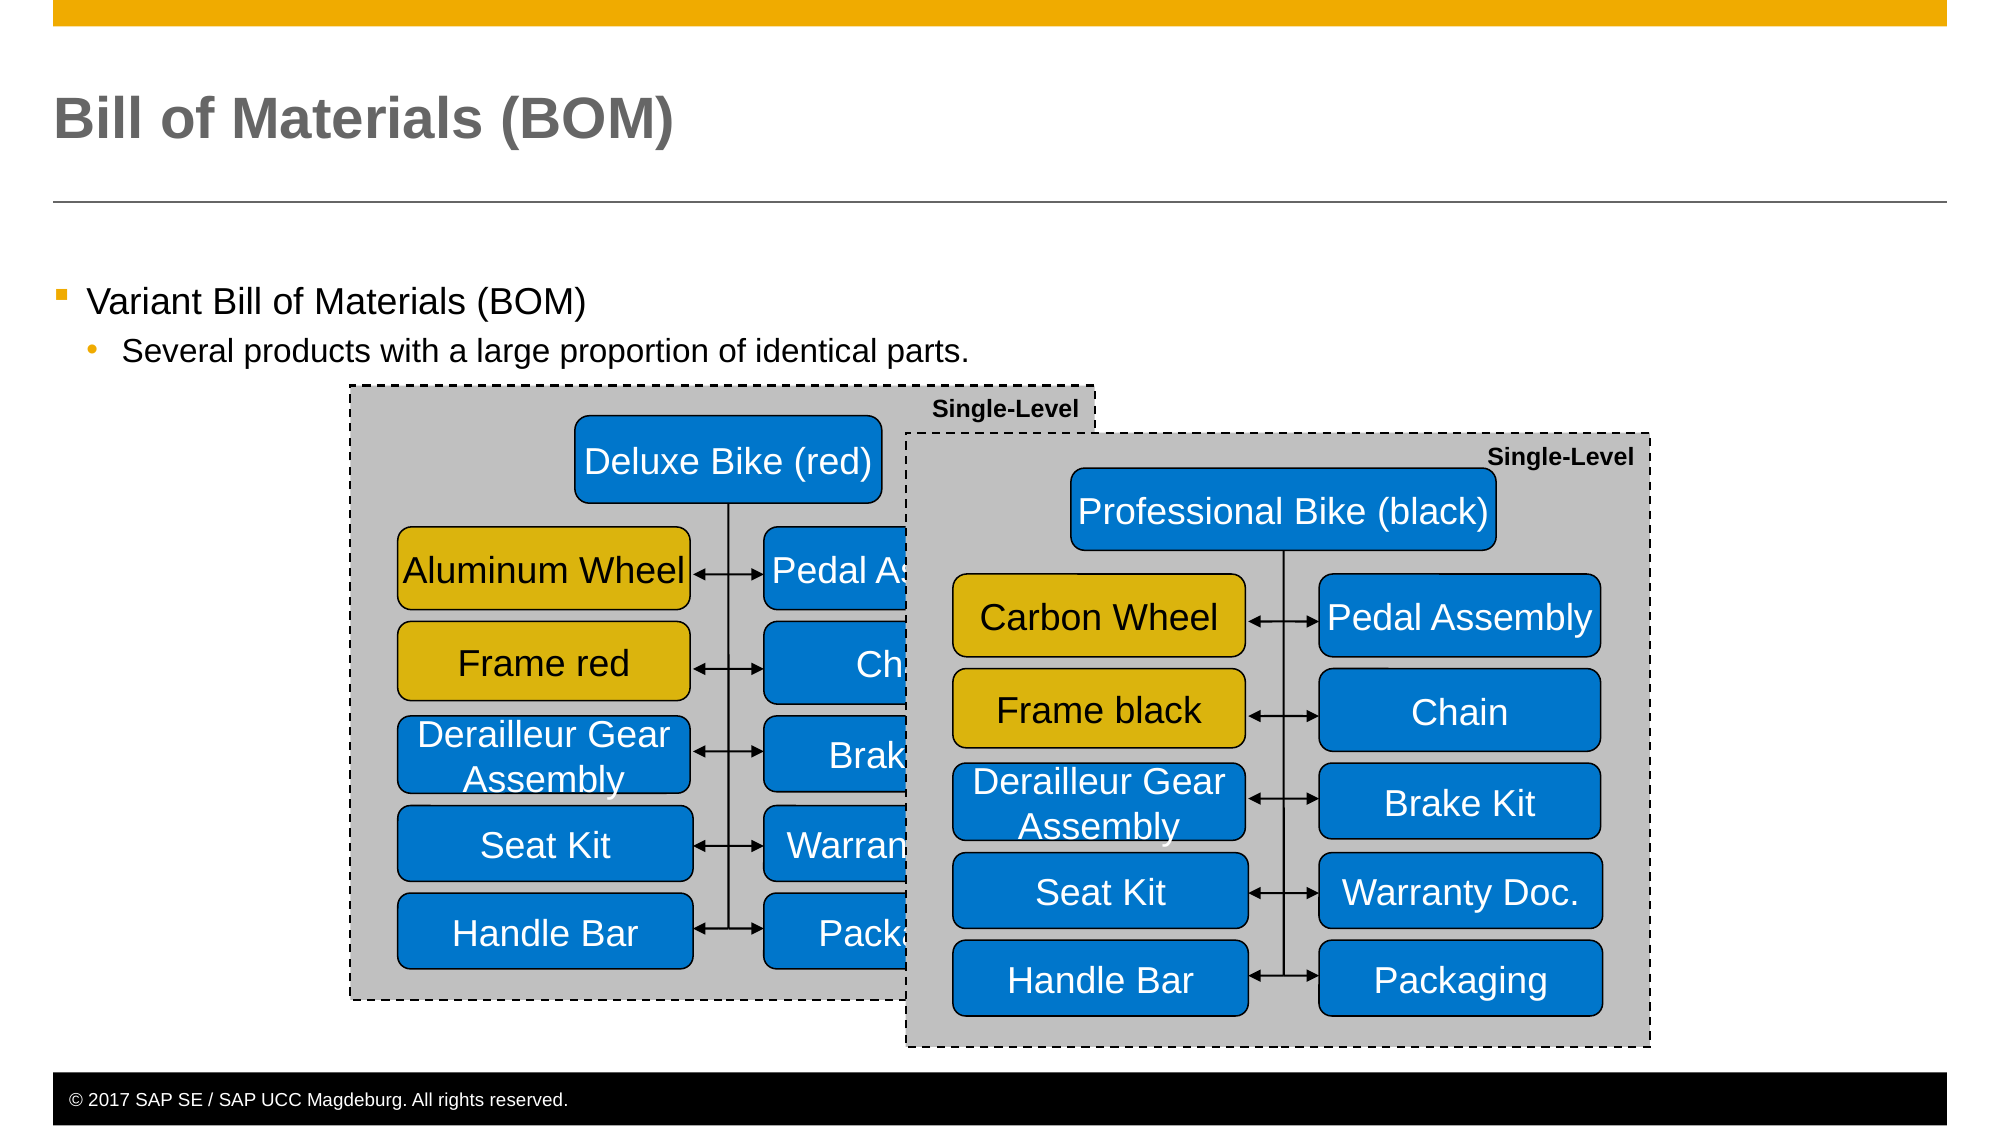

# Bill of Materials (BOM)
Variant Bill of Materials (BOM)
Several products with a large proportion of identical parts.
Single-Level
Deluxe Bike (red)
Single-Level
Professional Bike (black)

Aluminum Wheel
Pedal Assembly

Carbon Wheel
Pedal Assembly

Frame red
Chain

Frame black
Chain

Derailleur Gear
Assembly
Brake Kit

Derailleur Gear
Assembly
Brake Kit

Seat Kit
Warranty Doc.

Seat Kit
Warranty Doc.
Handle Bar
Packaging

Handle Bar
Packaging